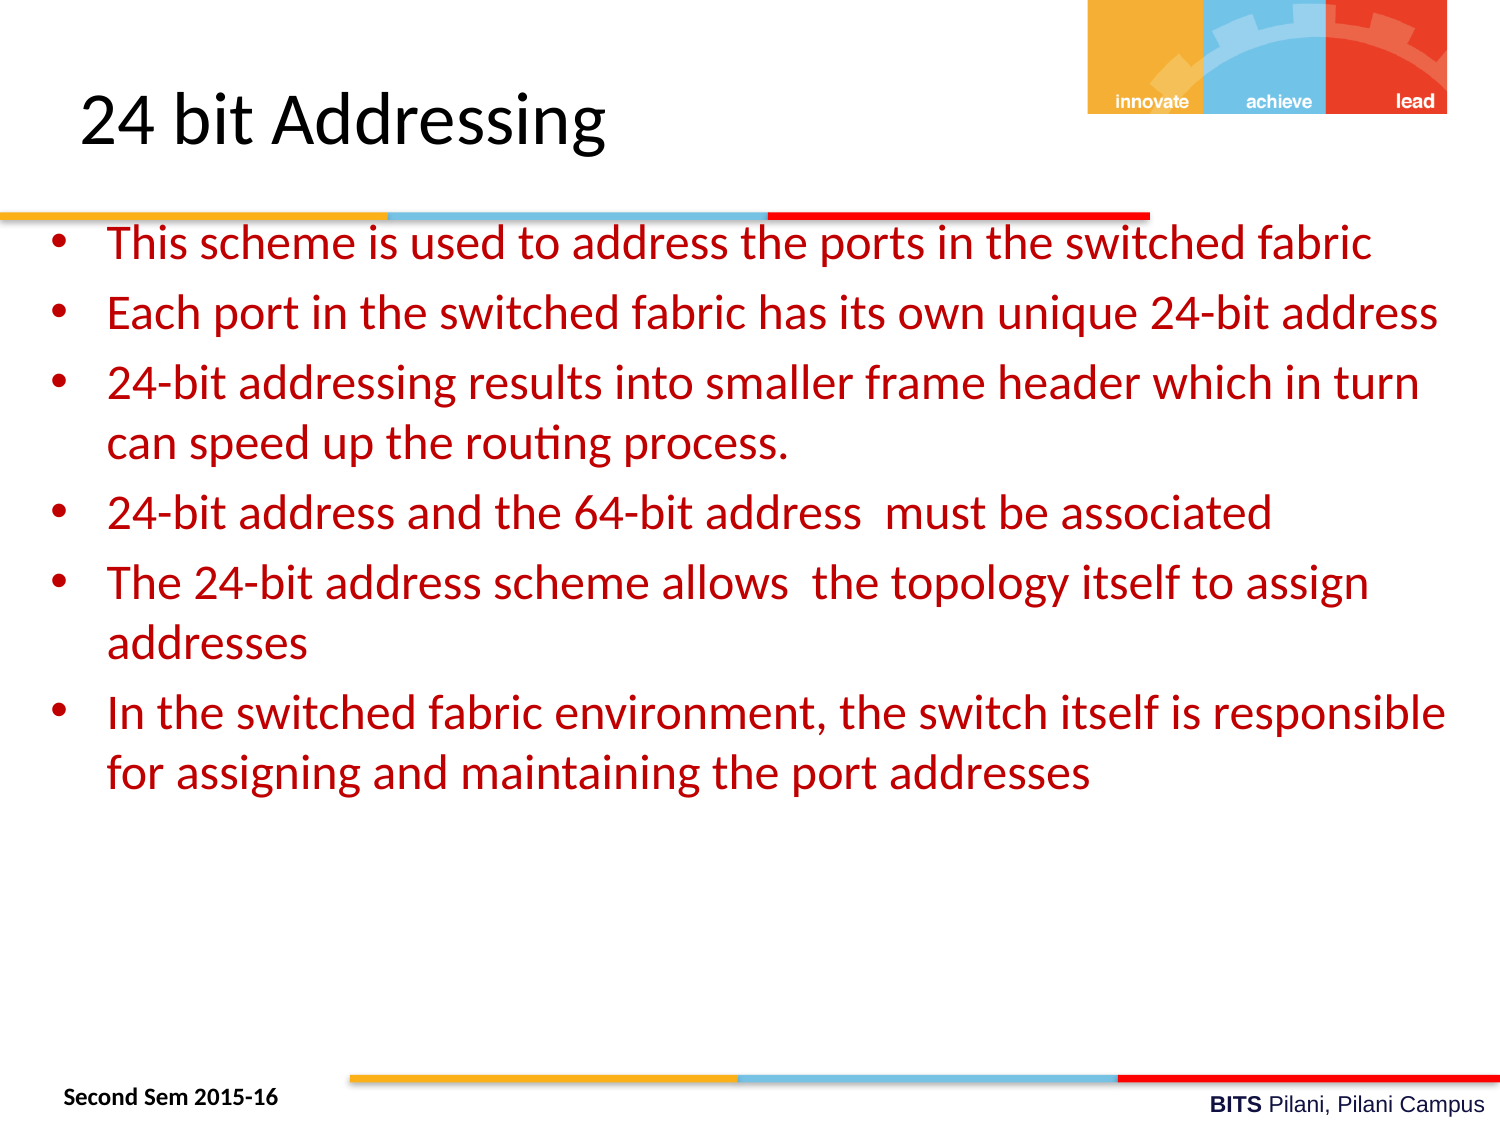

# 24 bit Addressing
This scheme is used to address the ports in the switched fabric
Each port in the switched fabric has its own unique 24-bit address
24-bit addressing results into smaller frame header which in turn can speed up the routing process.
24-bit address and the 64-bit address  must be associated
The 24-bit address scheme allows  the topology itself to assign addresses
In the switched fabric environment, the switch itself is responsible for assigning and maintaining the port addresses